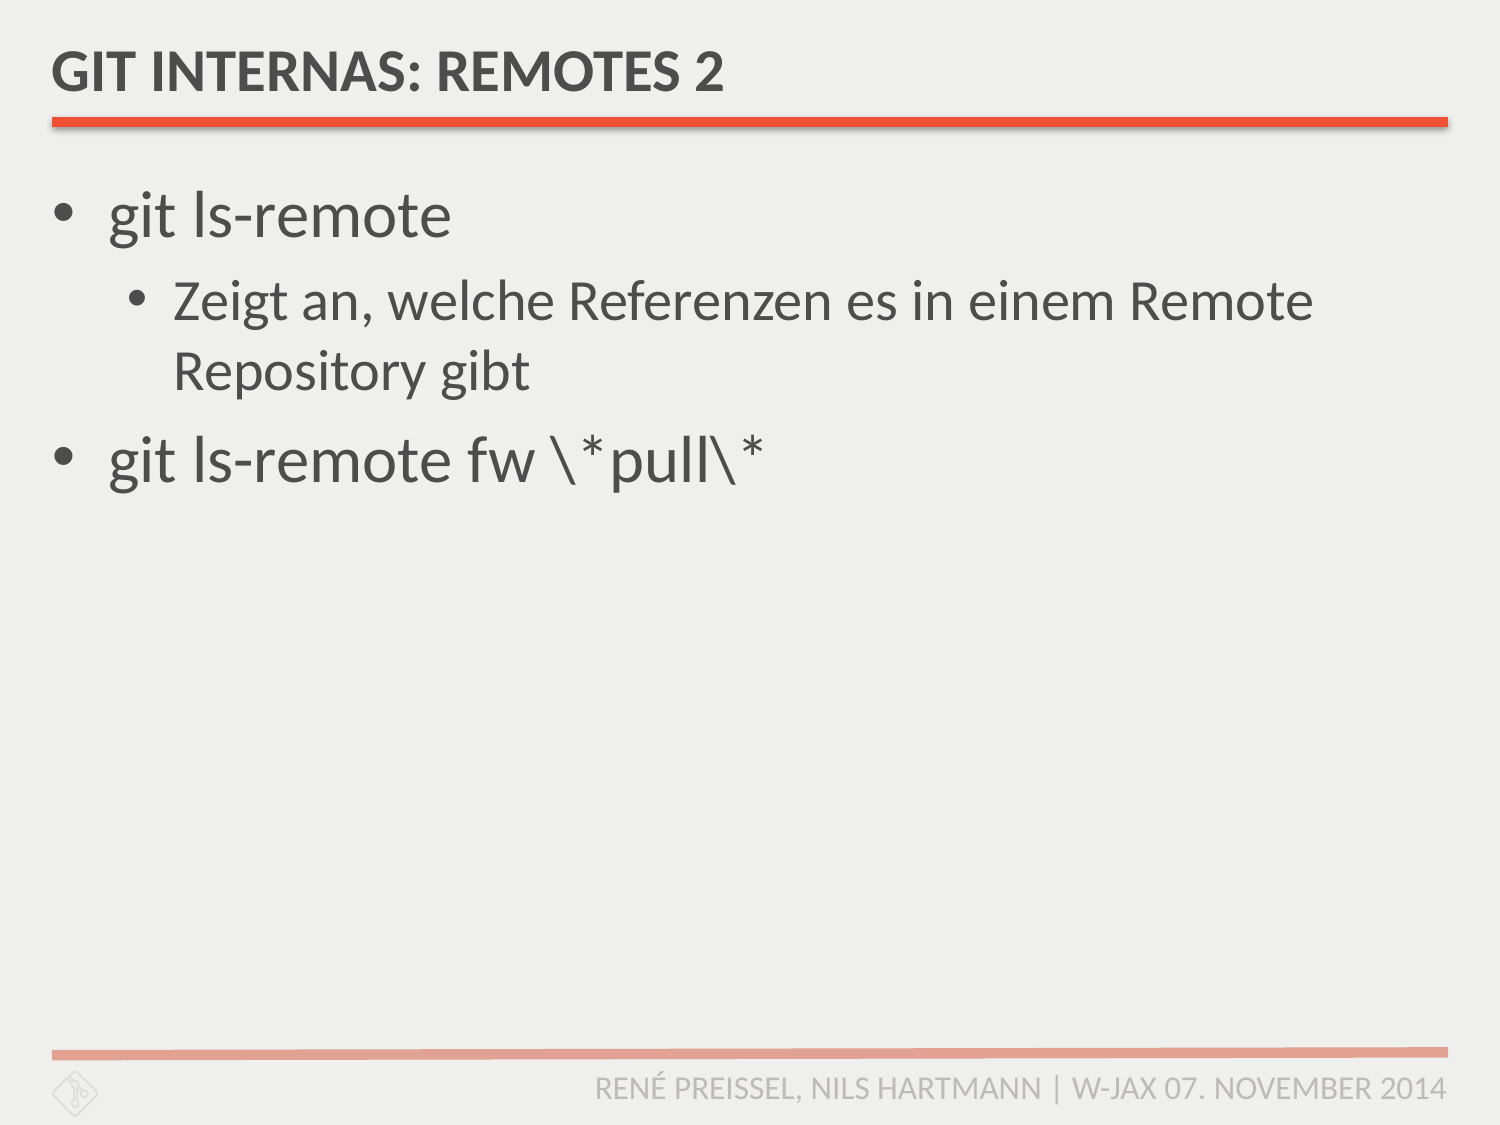

# GIT INTERNAS: REMOTES 2
git ls-remote
Zeigt an, welche Referenzen es in einem Remote Repository gibt
git ls-remote fw \*pull\*